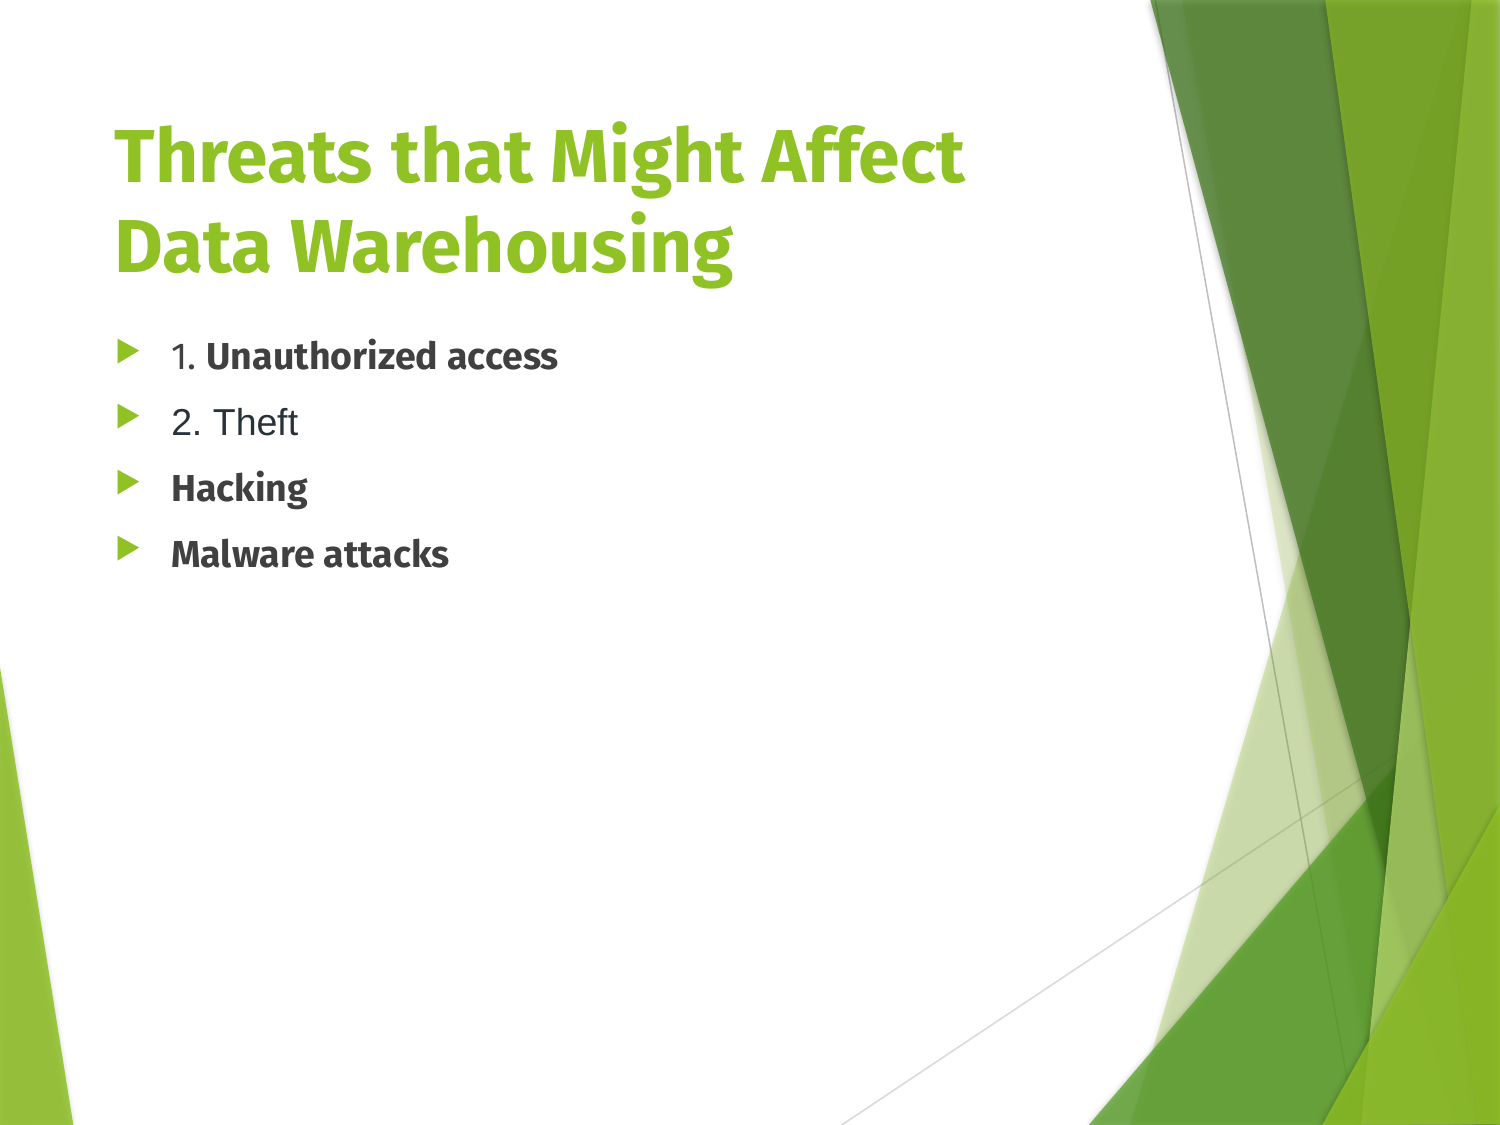

# Threats that Might Affect Data Warehousing
1. Unauthorized access
2. Theft
Hacking
Malware attacks